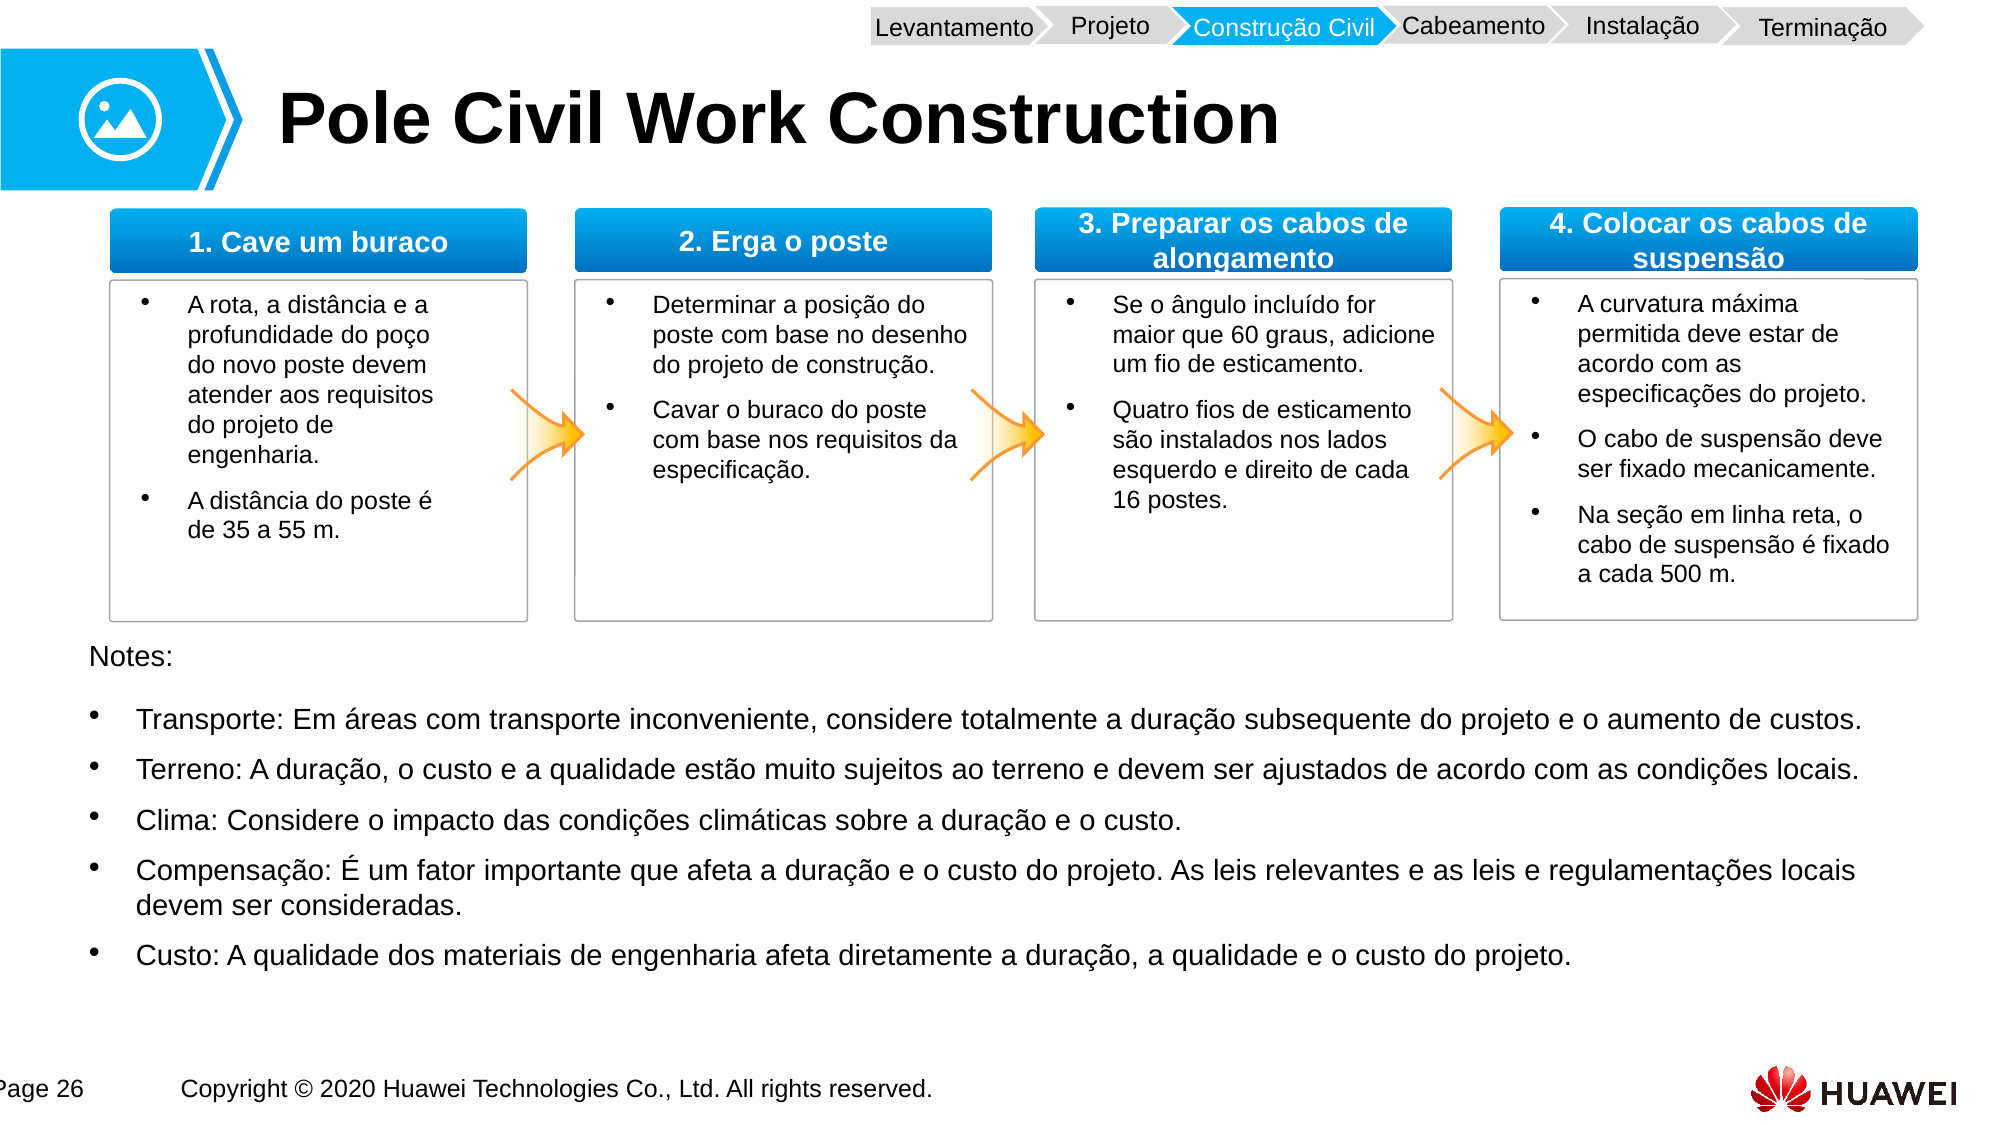

Cabeamento
Instalação
Projeto
Levantamento
Terminação
Construção Civil
# Pole Civil Work Construction
4. Colocar os cabos de suspensão
3. Preparar os cabos de alongamento
2. Erga o poste
1. Cave um buraco

A curvatura máxima permitida deve estar de acordo com as especificações do projeto.
O cabo de suspensão deve ser fixado mecanicamente.
Na seção em linha reta, o cabo de suspensão é fixado a cada 500 m.

Se o ângulo incluído for maior que 60 graus, adicione um fio de esticamento.
Quatro fios de esticamento são instalados nos lados esquerdo e direito de cada 16 postes.
Determinar a posição do poste com base no desenho do projeto de construção.
Cavar o buraco do poste com base nos requisitos da especificação.
A rota, a distância e a profundidade do poço do novo poste devem atender aos requisitos do projeto de engenharia.
A distância do poste é de 35 a 55 m.

Notes:
Transporte: Em áreas com transporte inconveniente, considere totalmente a duração subsequente do projeto e o aumento de custos.
Terreno: A duração, o custo e a qualidade estão muito sujeitos ao terreno e devem ser ajustados de acordo com as condições locais.
Clima: Considere o impacto das condições climáticas sobre a duração e o custo.
Compensação: É um fator importante que afeta a duração e o custo do projeto. As leis relevantes e as leis e regulamentações locais devem ser consideradas.
Custo: A qualidade dos materiais de engenharia afeta diretamente a duração, a qualidade e o custo do projeto.